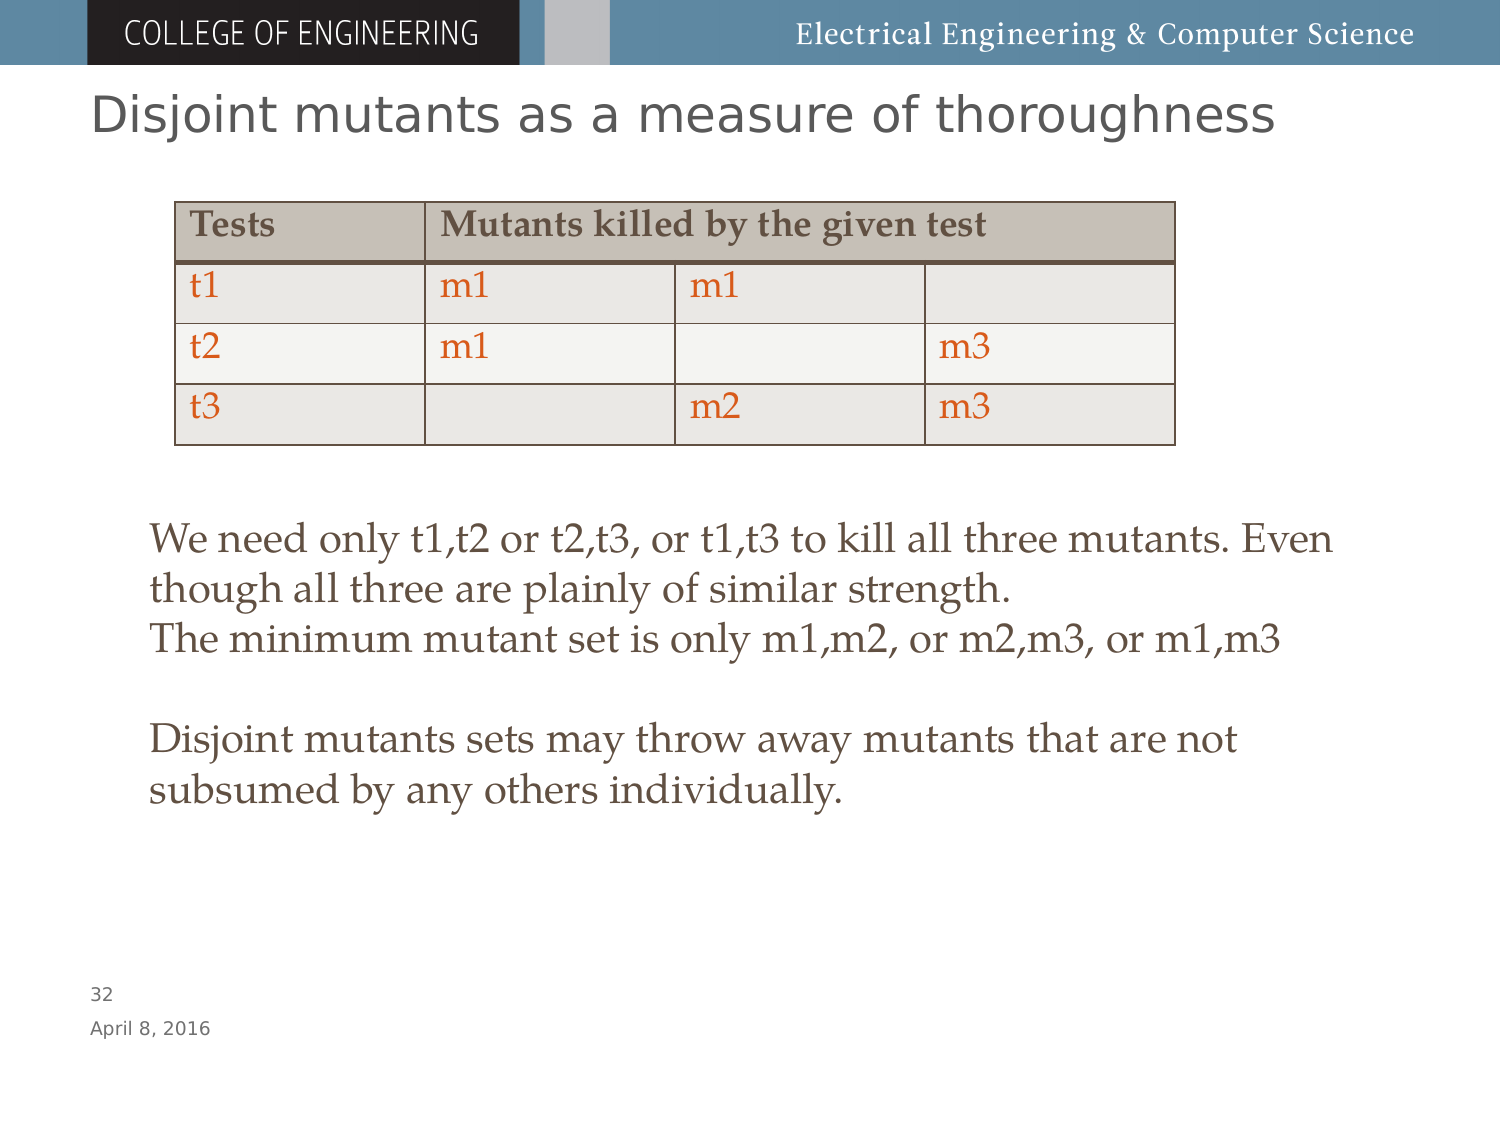

# Disjoint mutants as a measure of thoroughness
| Tests | Mutants killed by the given test |  |  |
| --- | --- | --- | --- |
| t1 | m1 | m1 |  |
| t2 | m1 |  | m3 |
| t3 |  | m2 | m3 |
We need only t1,t2 or t2,t3, or t1,t3 to kill all three mutants. Even though all three are plainly of similar strength.
The minimum mutant set is only m1,m2, or m2,m3, or m1,m3

Disjoint mutants sets may throw away mutants that are not subsumed by any others individually.
32
April 8, 2016